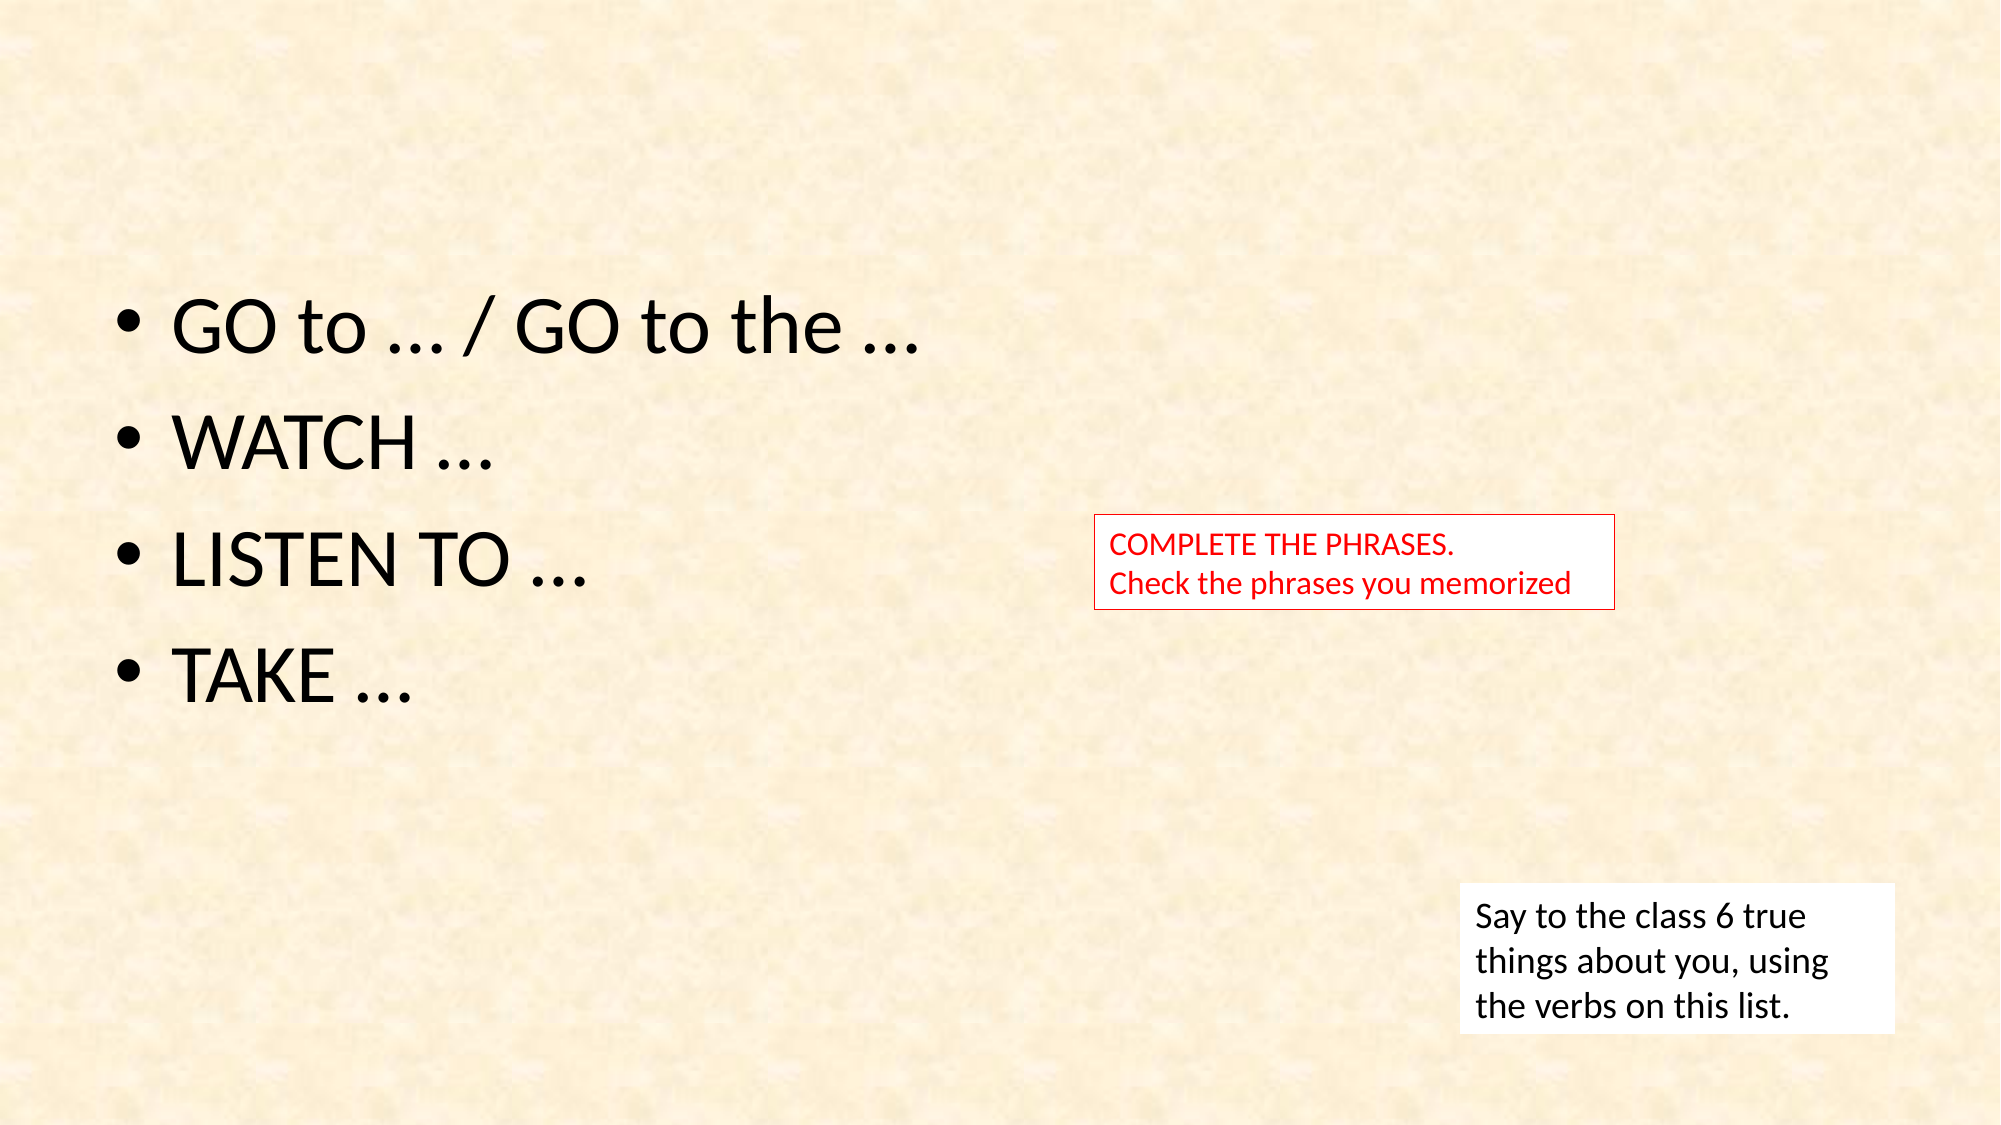

GO to … / GO to the …
WATCH …
LISTEN TO …
TAKE …
COMPLETE THE PHRASES.
Check the phrases you memorized
Say to the class 6 true things about you, using the verbs on this list.